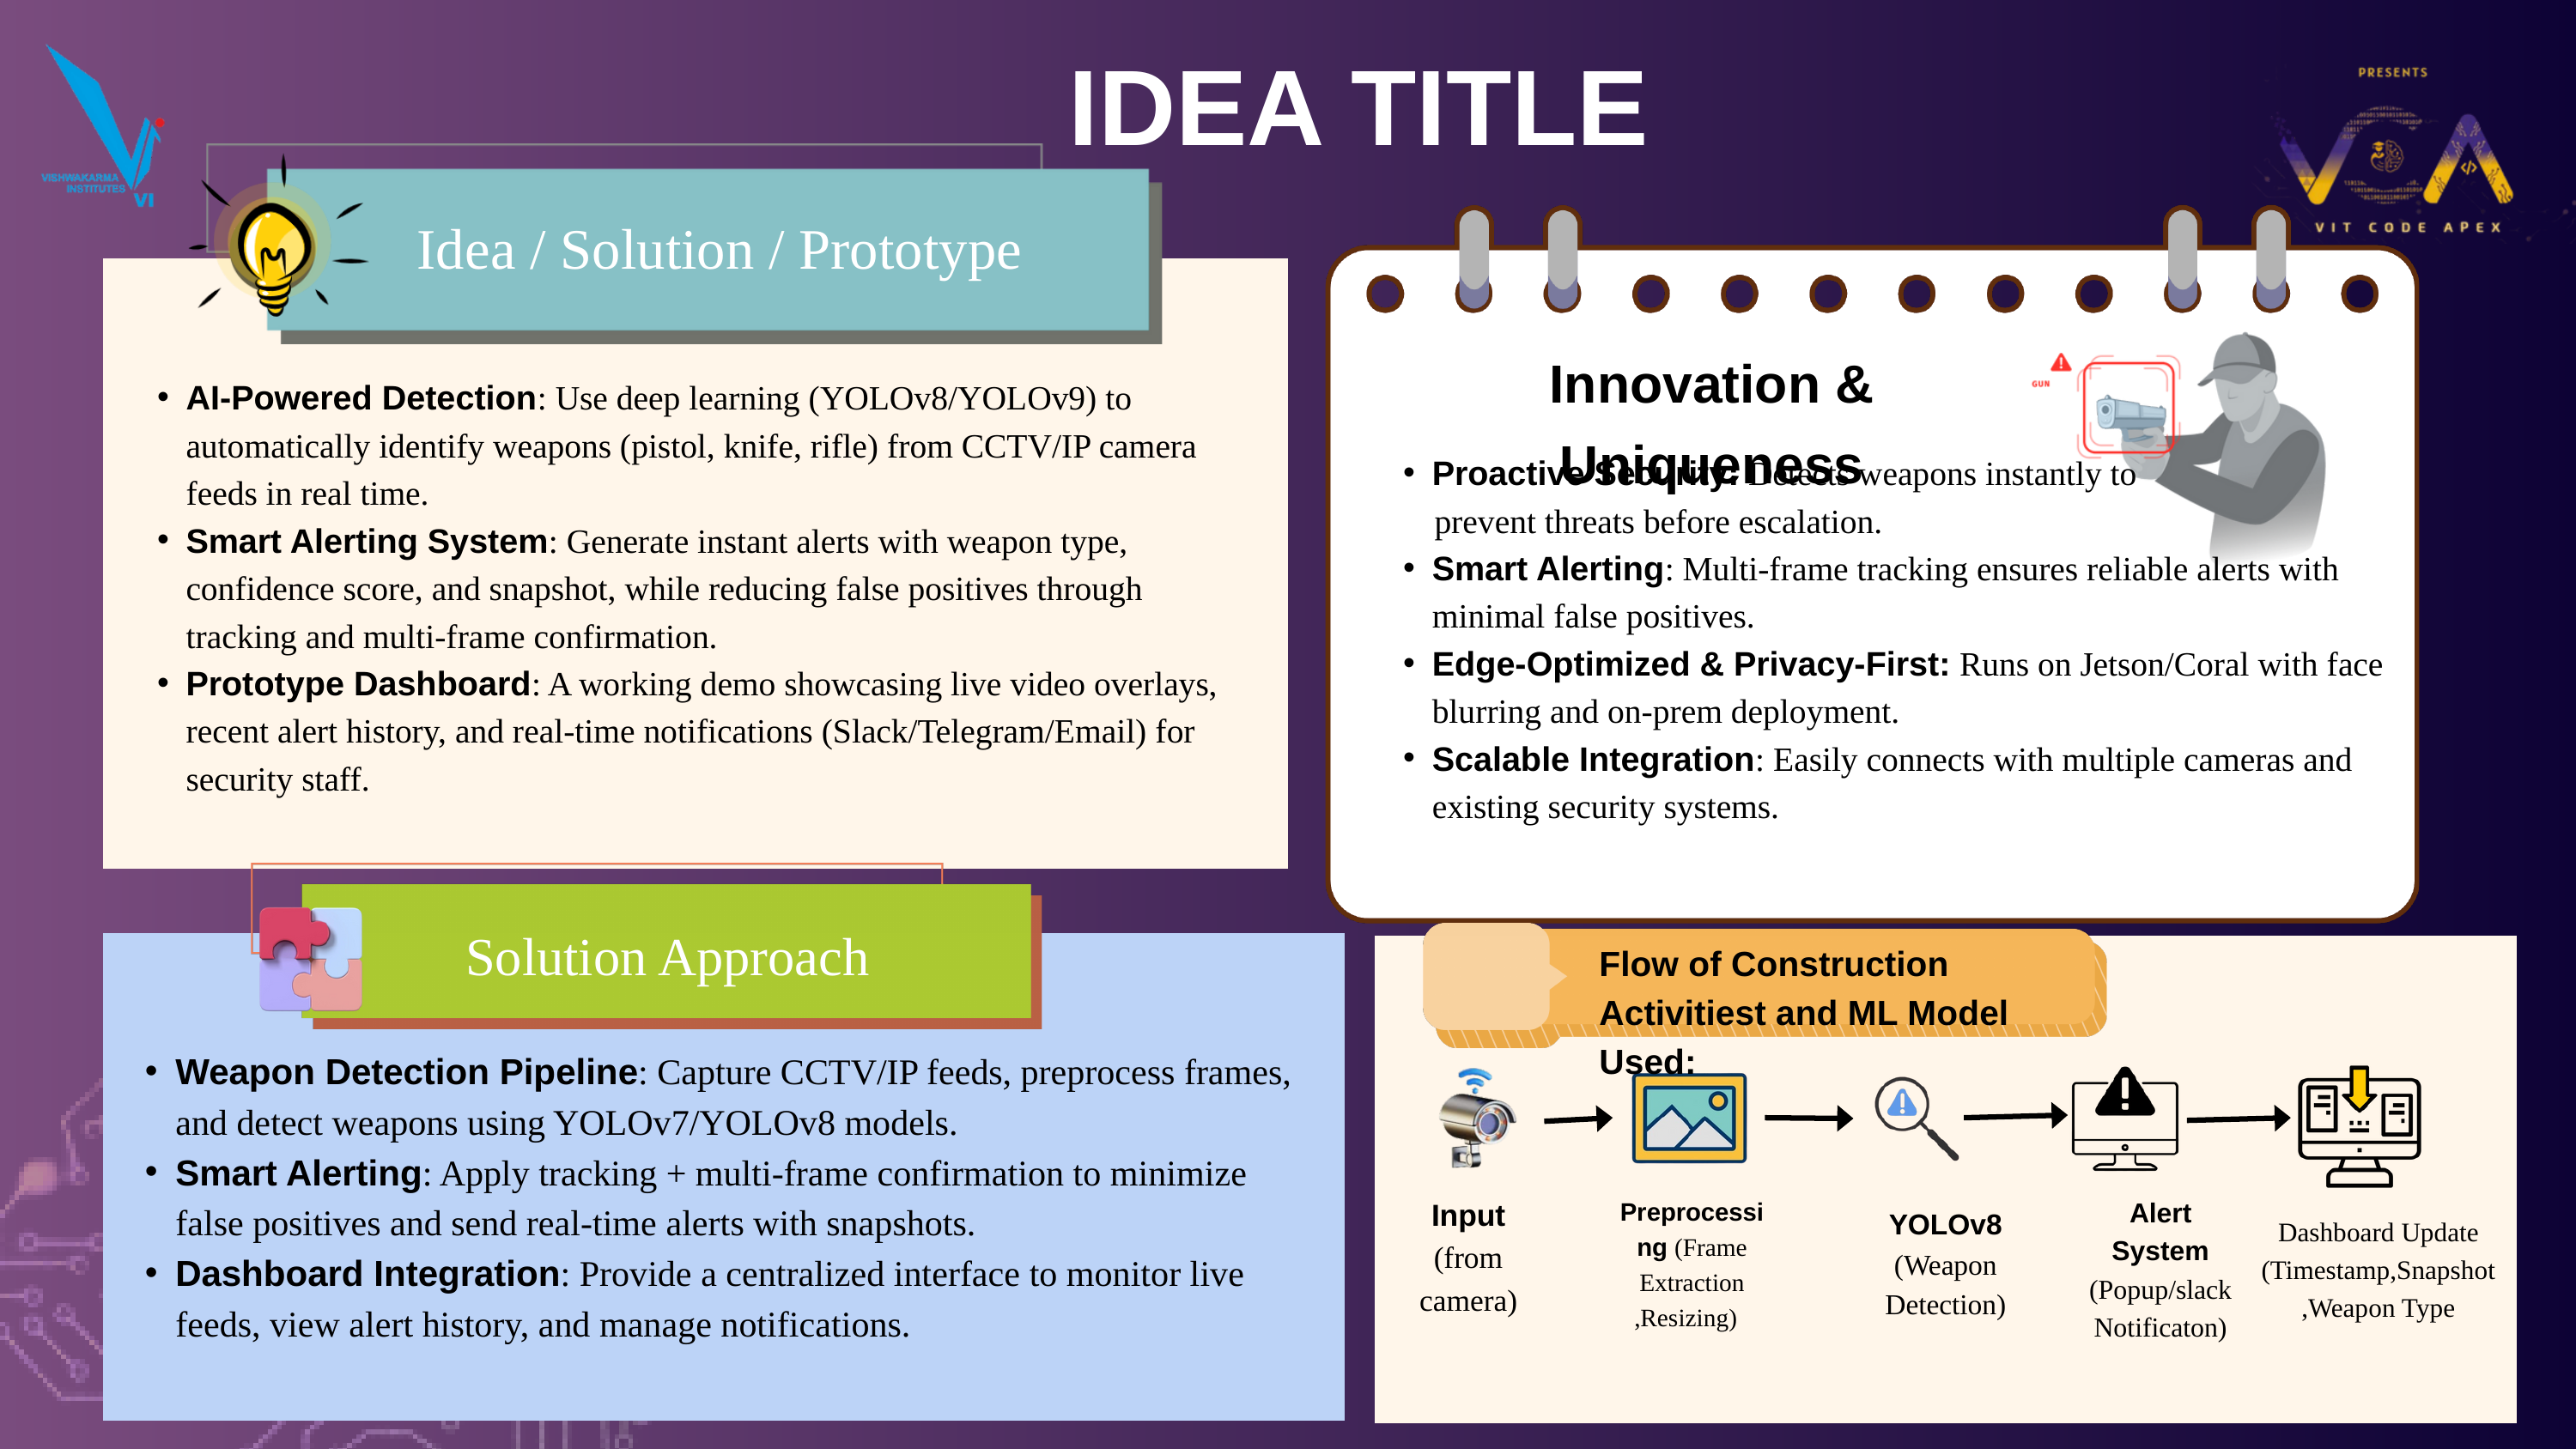

IDEA TITLE

Idea / Solution / Prototype

Innovation & Uniqueness
AI-Powered Detection: Use deep learning (YOLOv8/YOLOv9) to automatically identify weapons (pistol, knife, rifle) from CCTV/IP camera feeds in real time.
Smart Alerting System: Generate instant alerts with weapon type, confidence score, and snapshot, while reducing false positives through tracking and multi-frame confirmation.
Prototype Dashboard: A working demo showcasing live video overlays, recent alert history, and real-time notifications (Slack/Telegram/Email) for security staff.

Proactive Security: Detects weapons instantly to
       prevent threats before escalation.
Smart Alerting: Multi-frame tracking ensures reliable alerts with minimal false positives.
Edge-Optimized & Privacy-First: Runs on Jetson/Coral with face blurring and on-prem deployment.
Scalable Integration: Easily connects with multiple cameras and existing security systems.

Solution Approach

Flow of Construction Activitiest and ML Model Used:

Weapon Detection Pipeline: Capture CCTV/IP feeds, preprocess frames, and detect weapons using YOLOv7/YOLOv8 models.
Smart Alerting: Apply tracking + multi-frame confirmation to minimize false positives and send real-time alerts with snapshots.
Dashboard Integration: Provide a centralized interface to monitor live feeds, view alert history, and manage notifications.

Input
(from camera)
Alert System
(Popup/slack
Notificaton)
Preprocessing (Frame Extraction
,Resizing)
YOLOv8
(Weapon
Detection)
Dashboard Update (Timestamp,Snapshot,Weapon Type